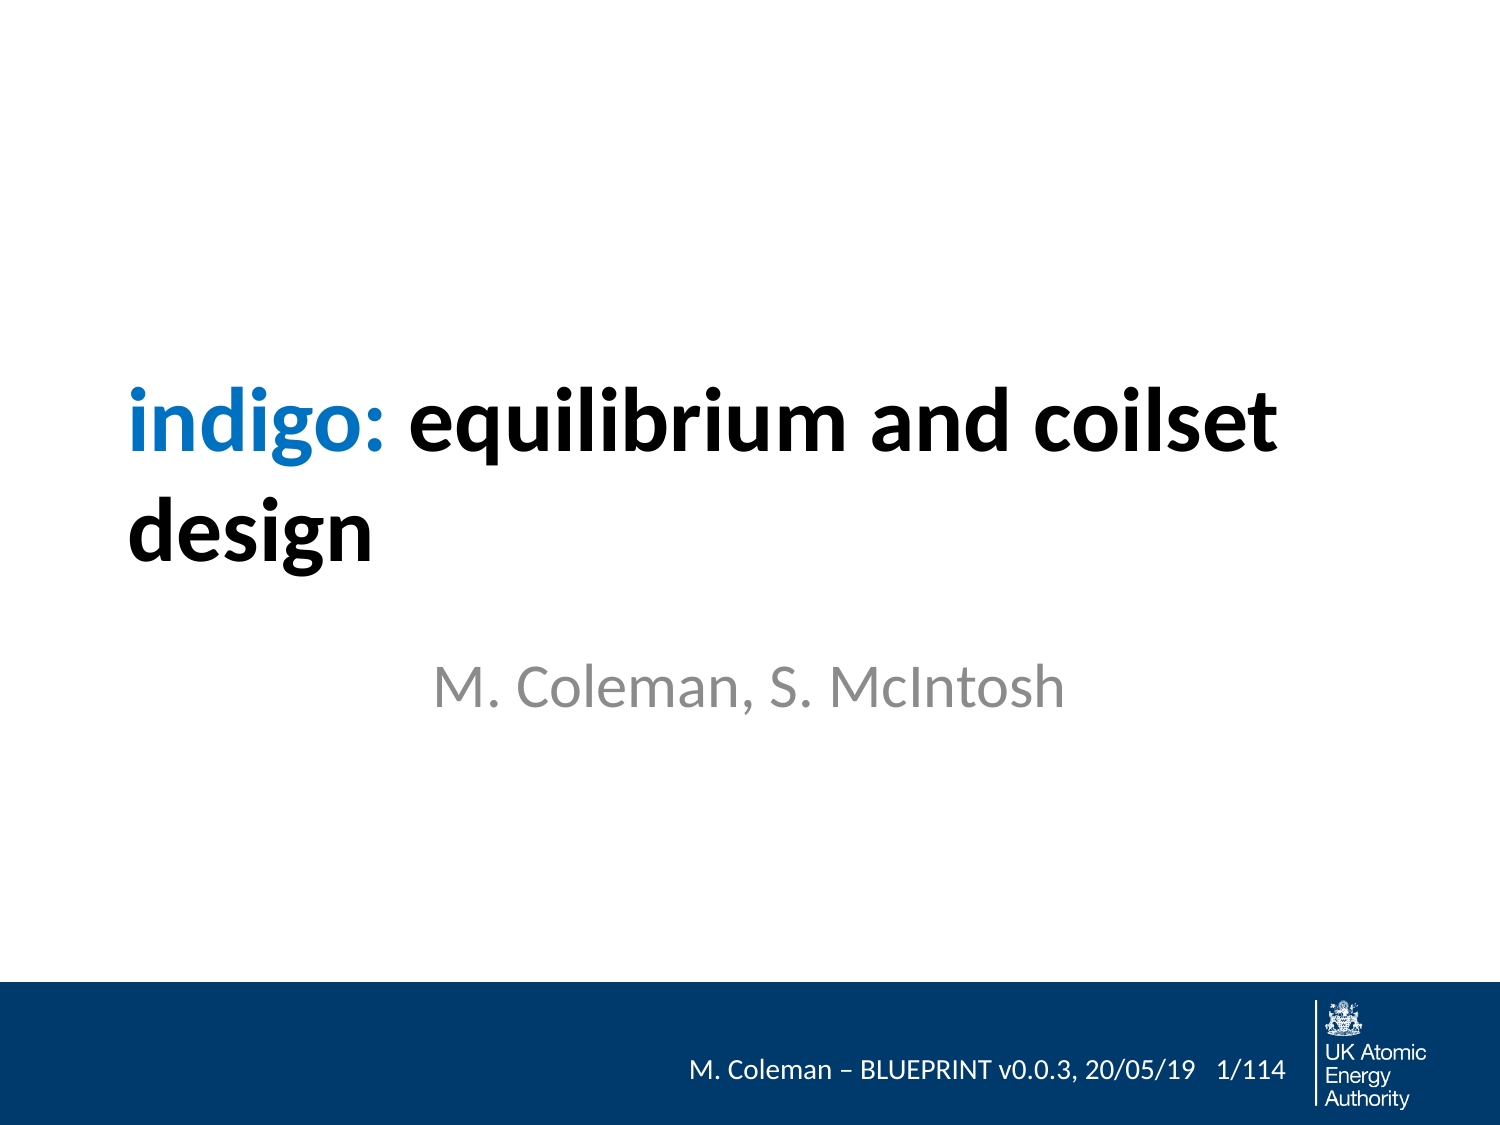

# indigo: equilibrium and coilset design
M. Coleman, S. McIntosh